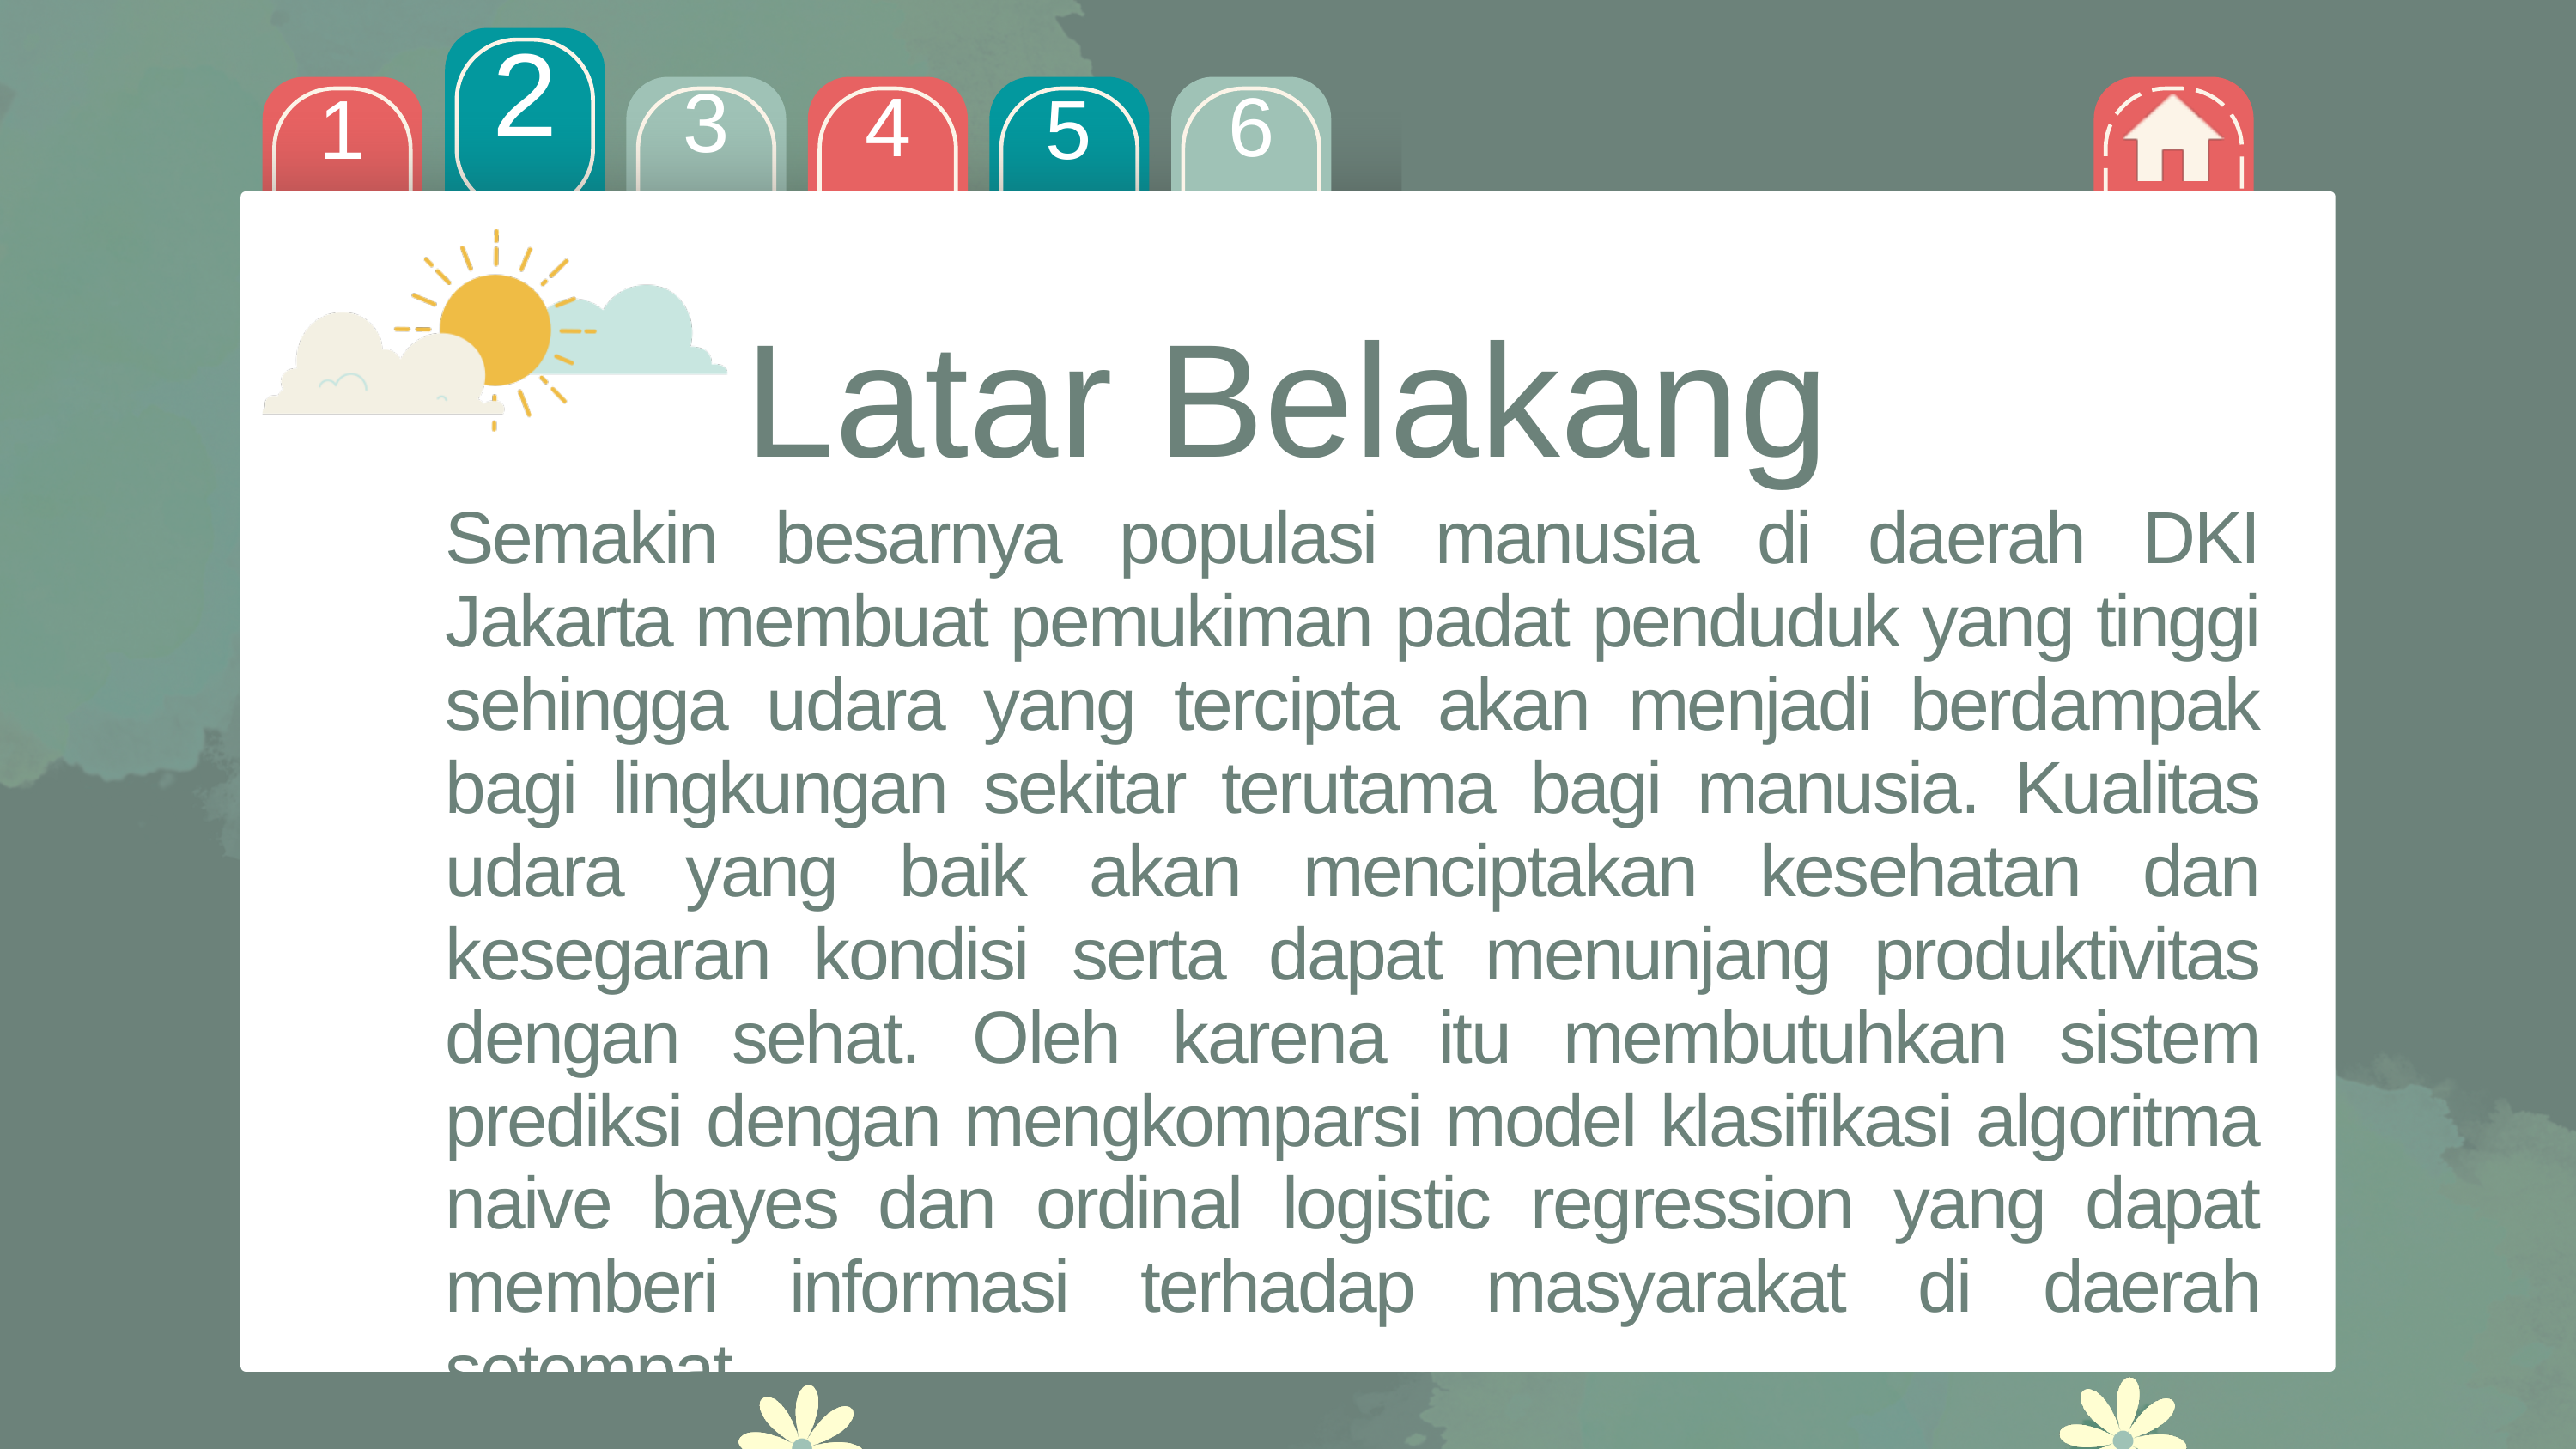

2
3
4
6
1
5

Latar Belakang
Semakin besarnya populasi manusia di daerah DKI Jakarta membuat pemukiman padat penduduk yang tinggi sehingga udara yang tercipta akan menjadi berdampak bagi lingkungan sekitar terutama bagi manusia. Kualitas udara yang baik akan menciptakan kesehatan dan kesegaran kondisi serta dapat menunjang produktivitas dengan sehat. Oleh karena itu membutuhkan sistem prediksi dengan mengkomparsi model klasifikasi algoritma naive bayes dan ordinal logistic regression yang dapat memberi informasi terhadap masyarakat di daerah setempat.